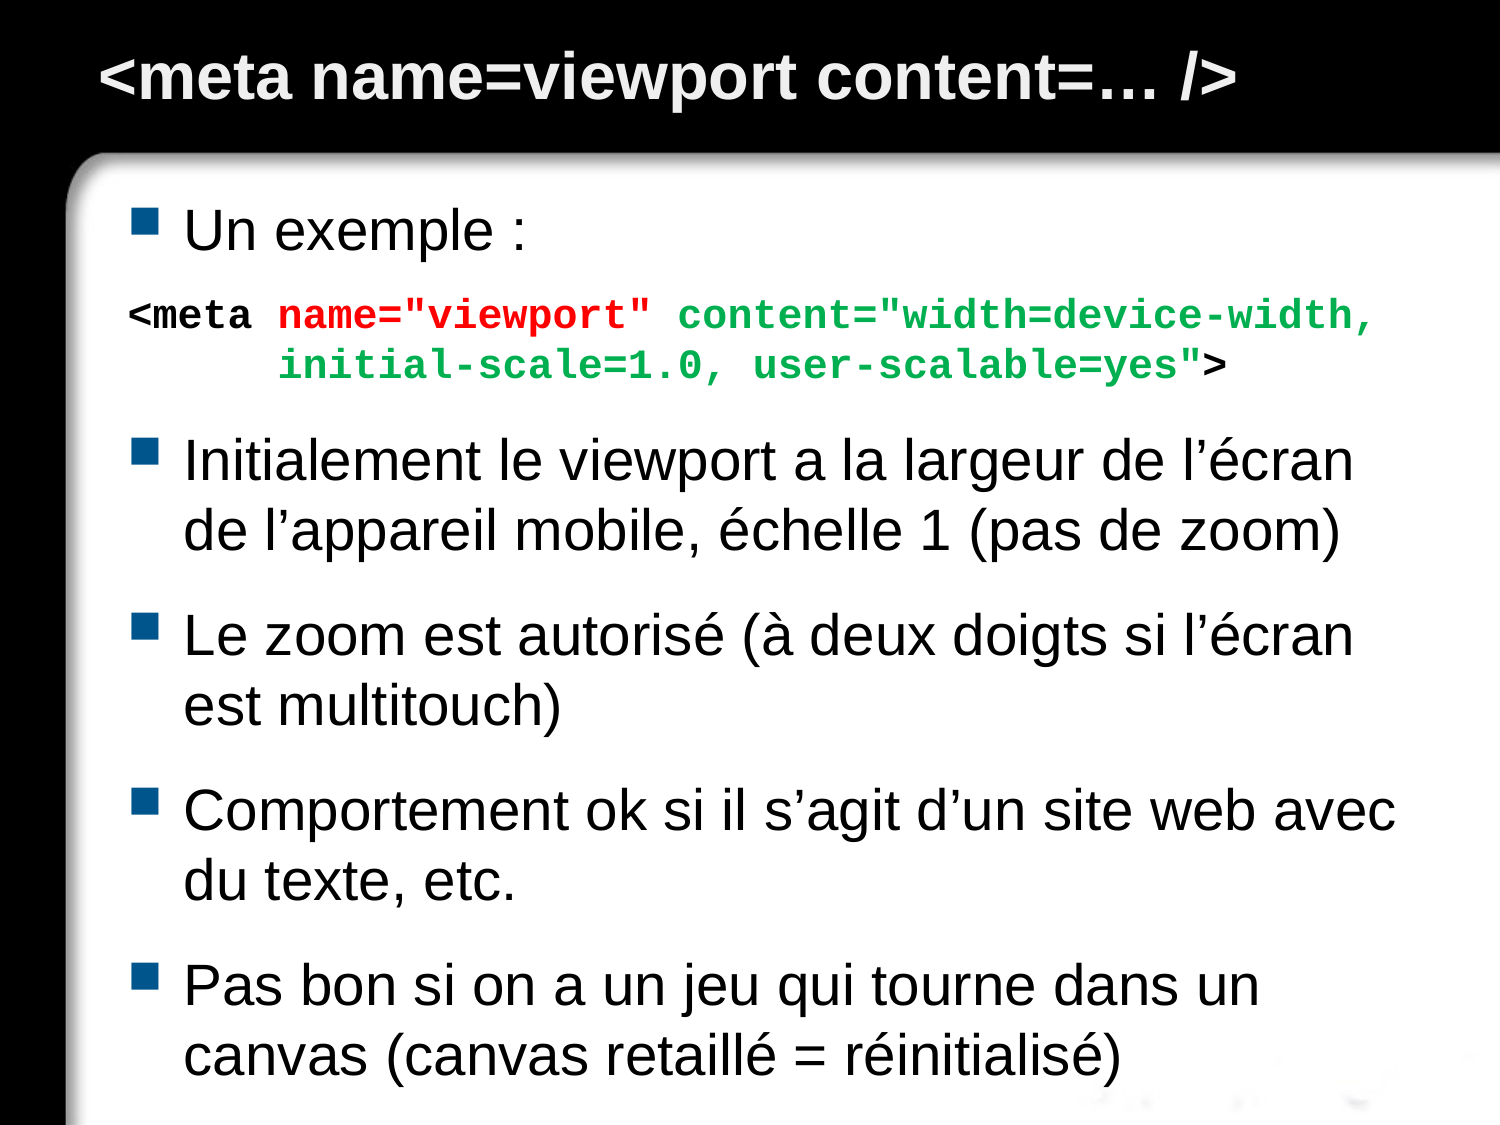

# <meta name=viewport content=… />
Un exemple :
<meta name="viewport" content="width=device-width,
      initial-scale=1.0, user-scalable=yes">
Initialement le viewport a la largeur de l’écran de l’appareil mobile, échelle 1 (pas de zoom)
Le zoom est autorisé (à deux doigts si l’écran est multitouch)
Comportement ok si il s’agit d’un site web avec du texte, etc.
Pas bon si on a un jeu qui tourne dans un canvas (canvas retaillé = réinitialisé)